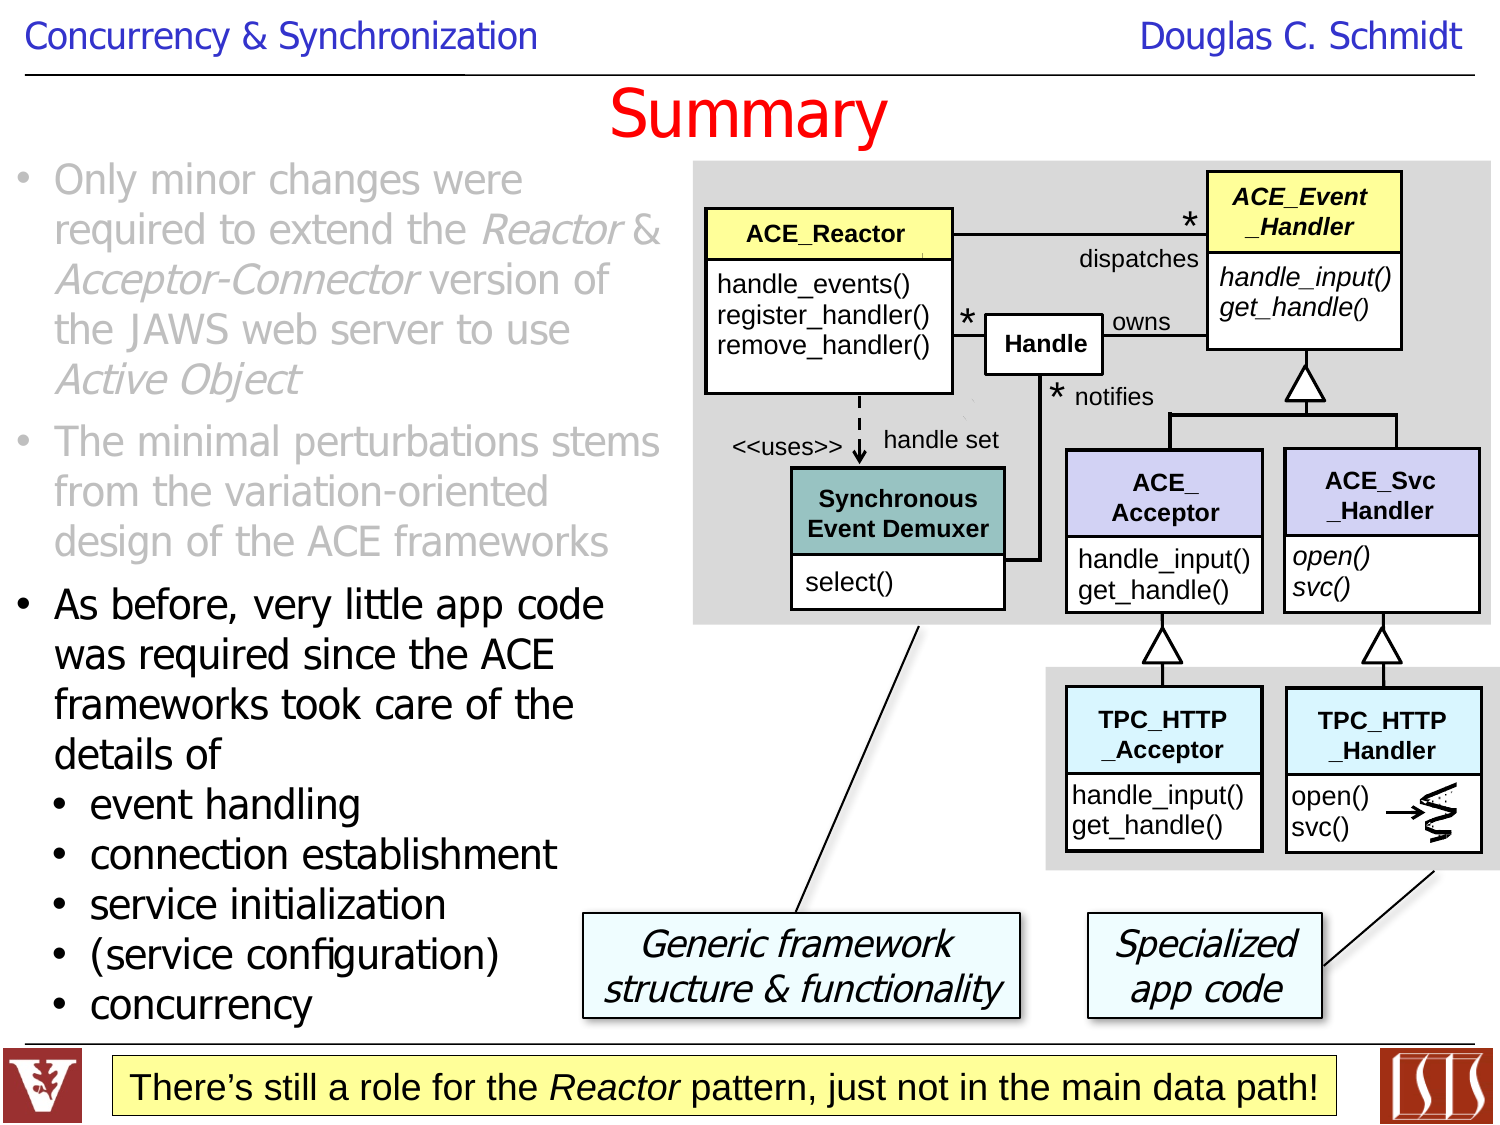

# Summary
Only minor changes were required to extend the Reactor & Acceptor-Connector version of the JAWS web server to use Active Object
The minimal perturbations stems from the variation-oriented design of the ACE frameworks
As before, very little app code was required since the ACE frameworks took care of the details of
event handling
connection establishment
service initialization
(service configuration)
concurrency

ACE_Event _Handler

*

 ACE_Reactor

dispatches

handle_input()
get_handle()

handle_events()
register_handler()
remove_handler()

*
owns

Handle

*

notifies

handle set
<<uses>>

ACE_Svc
_Handler

ACE_
Acceptor

Synchronous
Event Demuxer

open()
svc()

handle_input()
get_handle()

select()

TPC_HTTP
_Acceptor

TPC_HTTP
_Handler

handle_input()
get_handle()
open()
svc()

Generic framework  structure & functionality
Specialized app code
There’s still a role for the Reactor pattern, just not in the main data path!